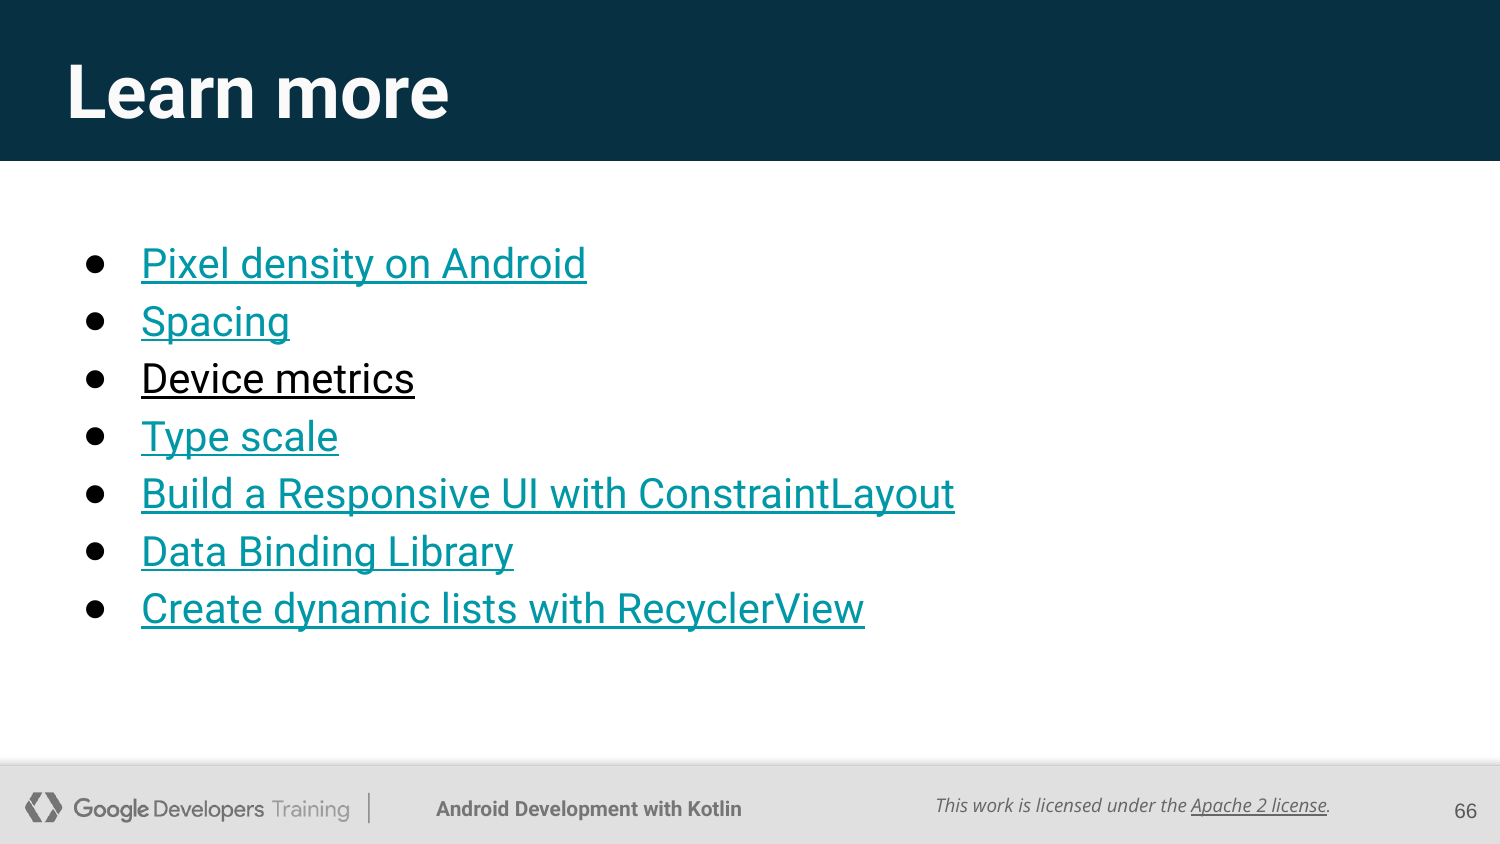

# Learn more
Pixel density on Android
Spacing
Device metrics
Type scale
Build a Responsive UI with ConstraintLayout
Data Binding Library
Create dynamic lists with RecyclerView
66